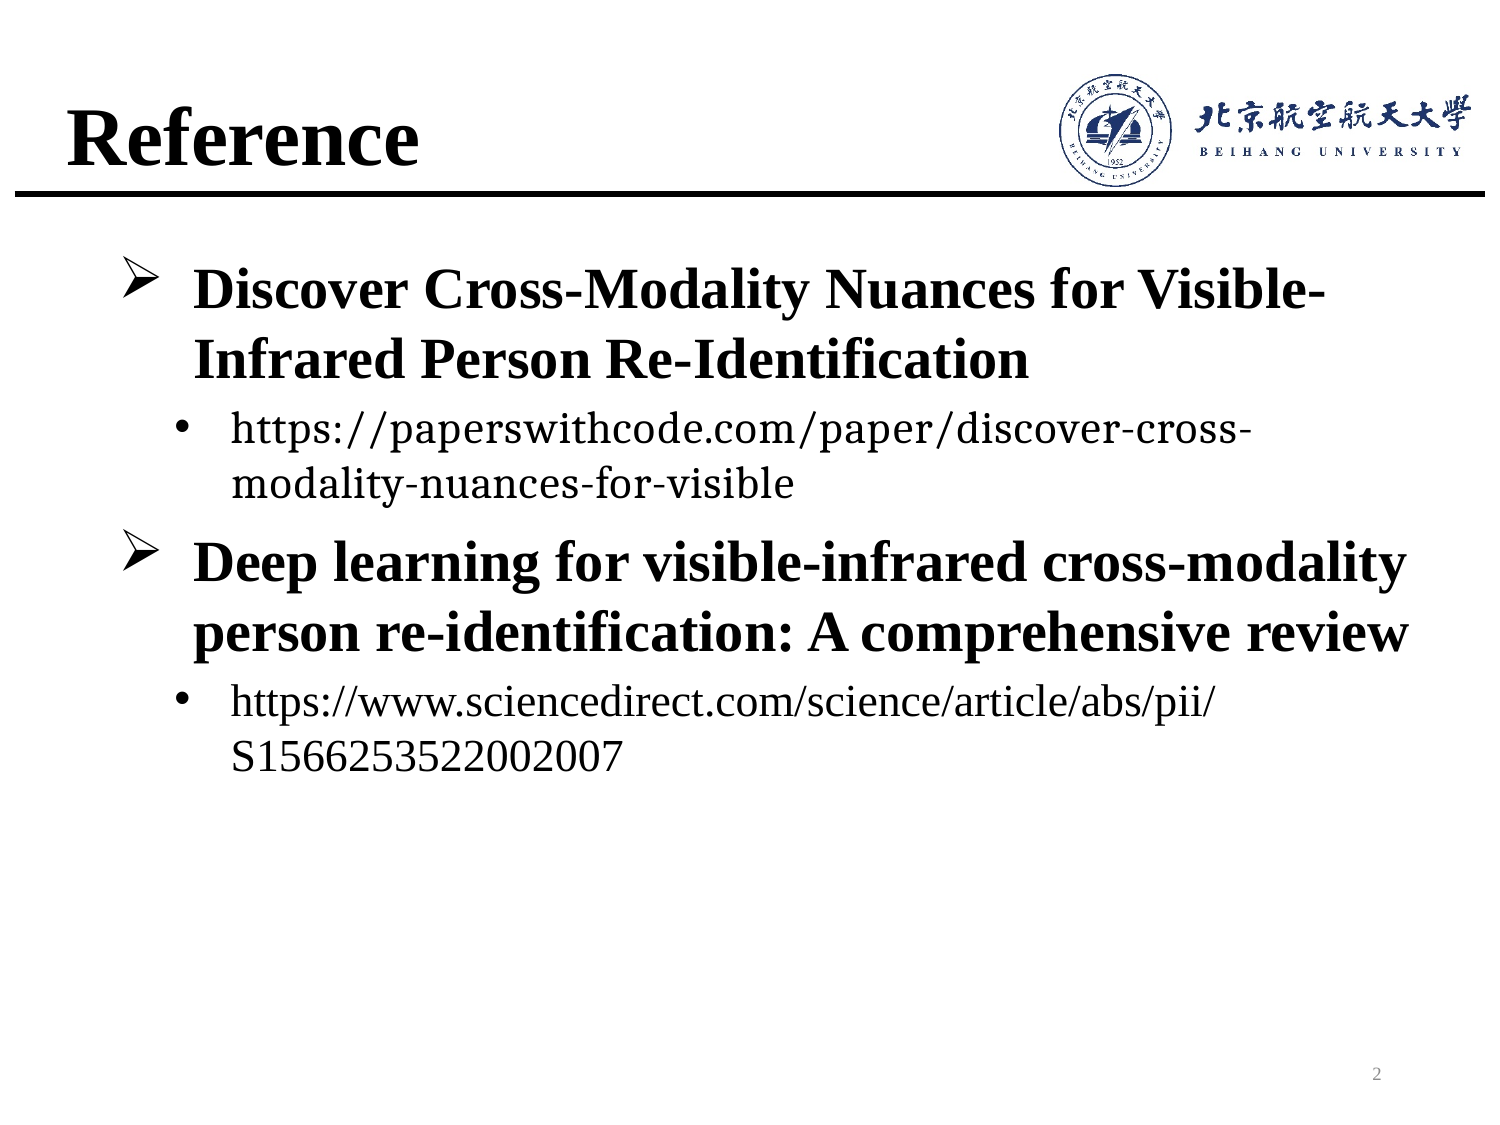

# Reference
Discover Cross-Modality Nuances for Visible-Infrared Person Re-Identification
https://paperswithcode.com/paper/discover-cross-modality-nuances-for-visible
Deep learning for visible-infrared cross-modality person re-identification: A comprehensive review
https://www.sciencedirect.com/science/article/abs/pii/S1566253522002007
2